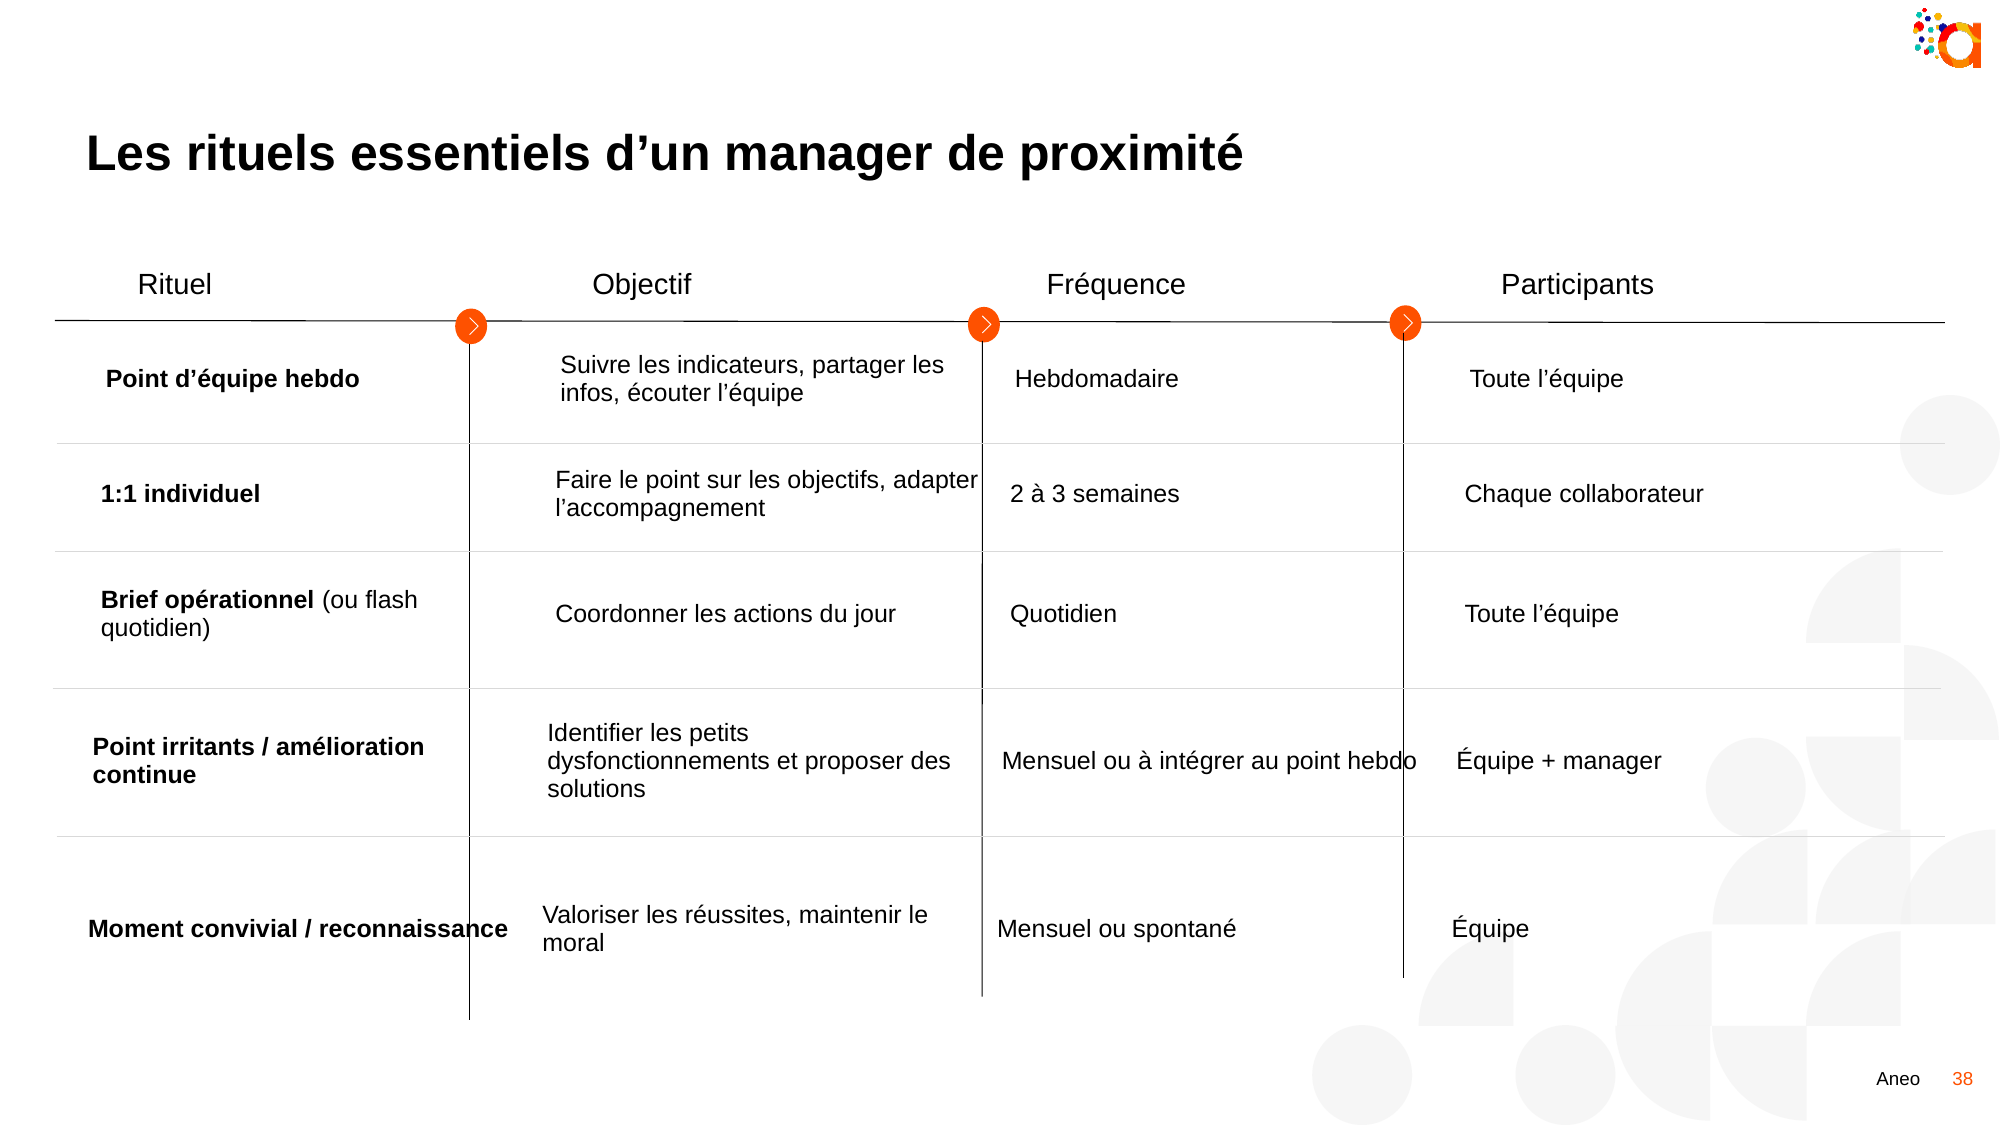

# Les rituels essentiels d’un manager de proximité
| Rituel | Objectif | Fréquence | Participants |
| --- | --- | --- | --- |

| Point d’équipe hebdo | Suivre les indicateurs, partager les infos, écouter l’équipe | Hebdomadaire | Toute l’équipe |
| --- | --- | --- | --- |
| 1:1 individuel | Faire le point sur les objectifs, adapter l’accompagnement | 2 à 3 semaines | Chaque collaborateur |
| --- | --- | --- | --- |
| Brief opérationnel (ou flash quotidien) | Coordonner les actions du jour | Quotidien | Toute l’équipe |
| --- | --- | --- | --- |
| Point irritants / amélioration continue | Identifier les petits dysfonctionnements et proposer des solutions | Mensuel ou à intégrer au point hebdo | Équipe + manager |
| --- | --- | --- | --- |
| Moment convivial / reconnaissance | Valoriser les réussites, maintenir le moral | Mensuel ou spontané | Équipe |
| --- | --- | --- | --- |